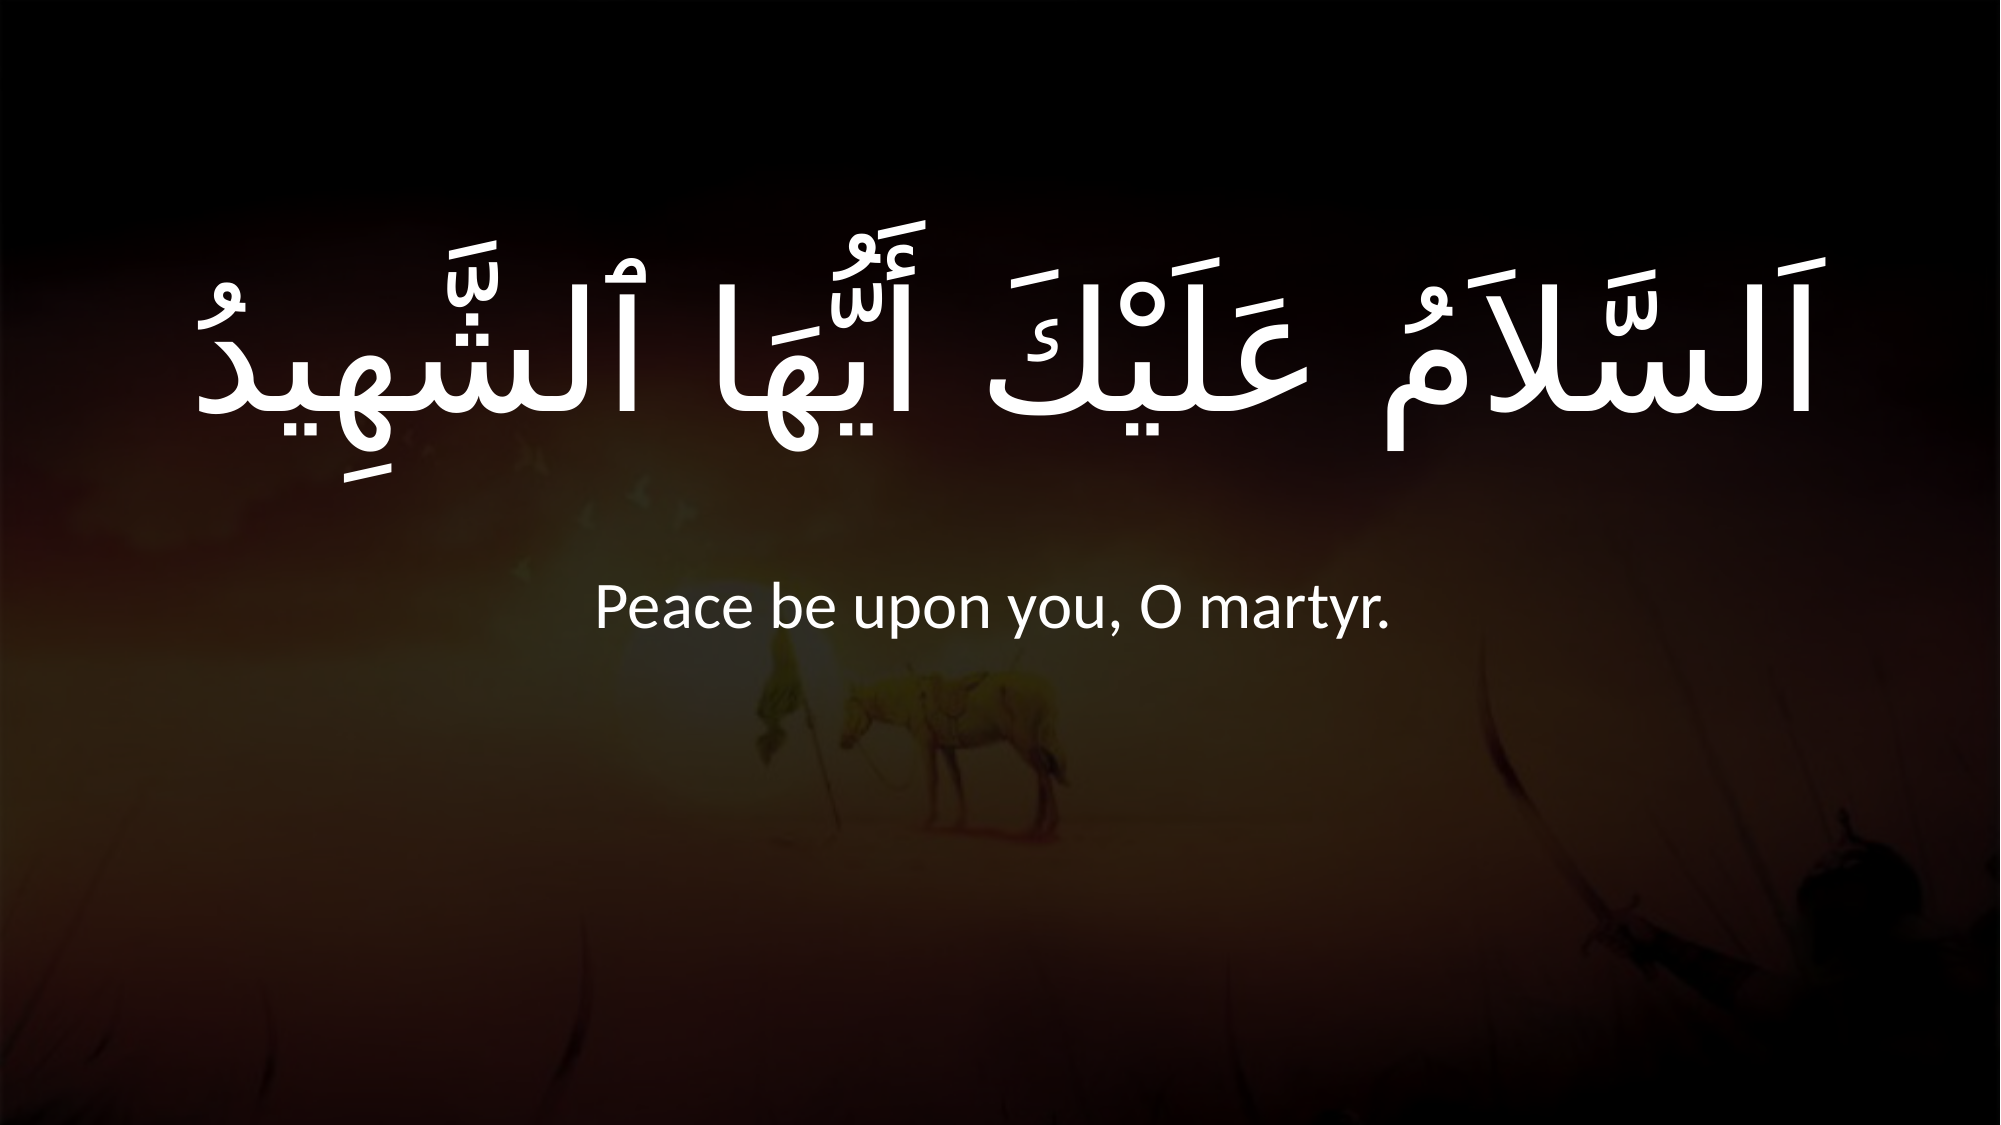

# اَلسَّلاَمُ عَلَيْكَ أَيُّهَا ٱلشَّهِيدُ
Peace be upon you, O martyr.